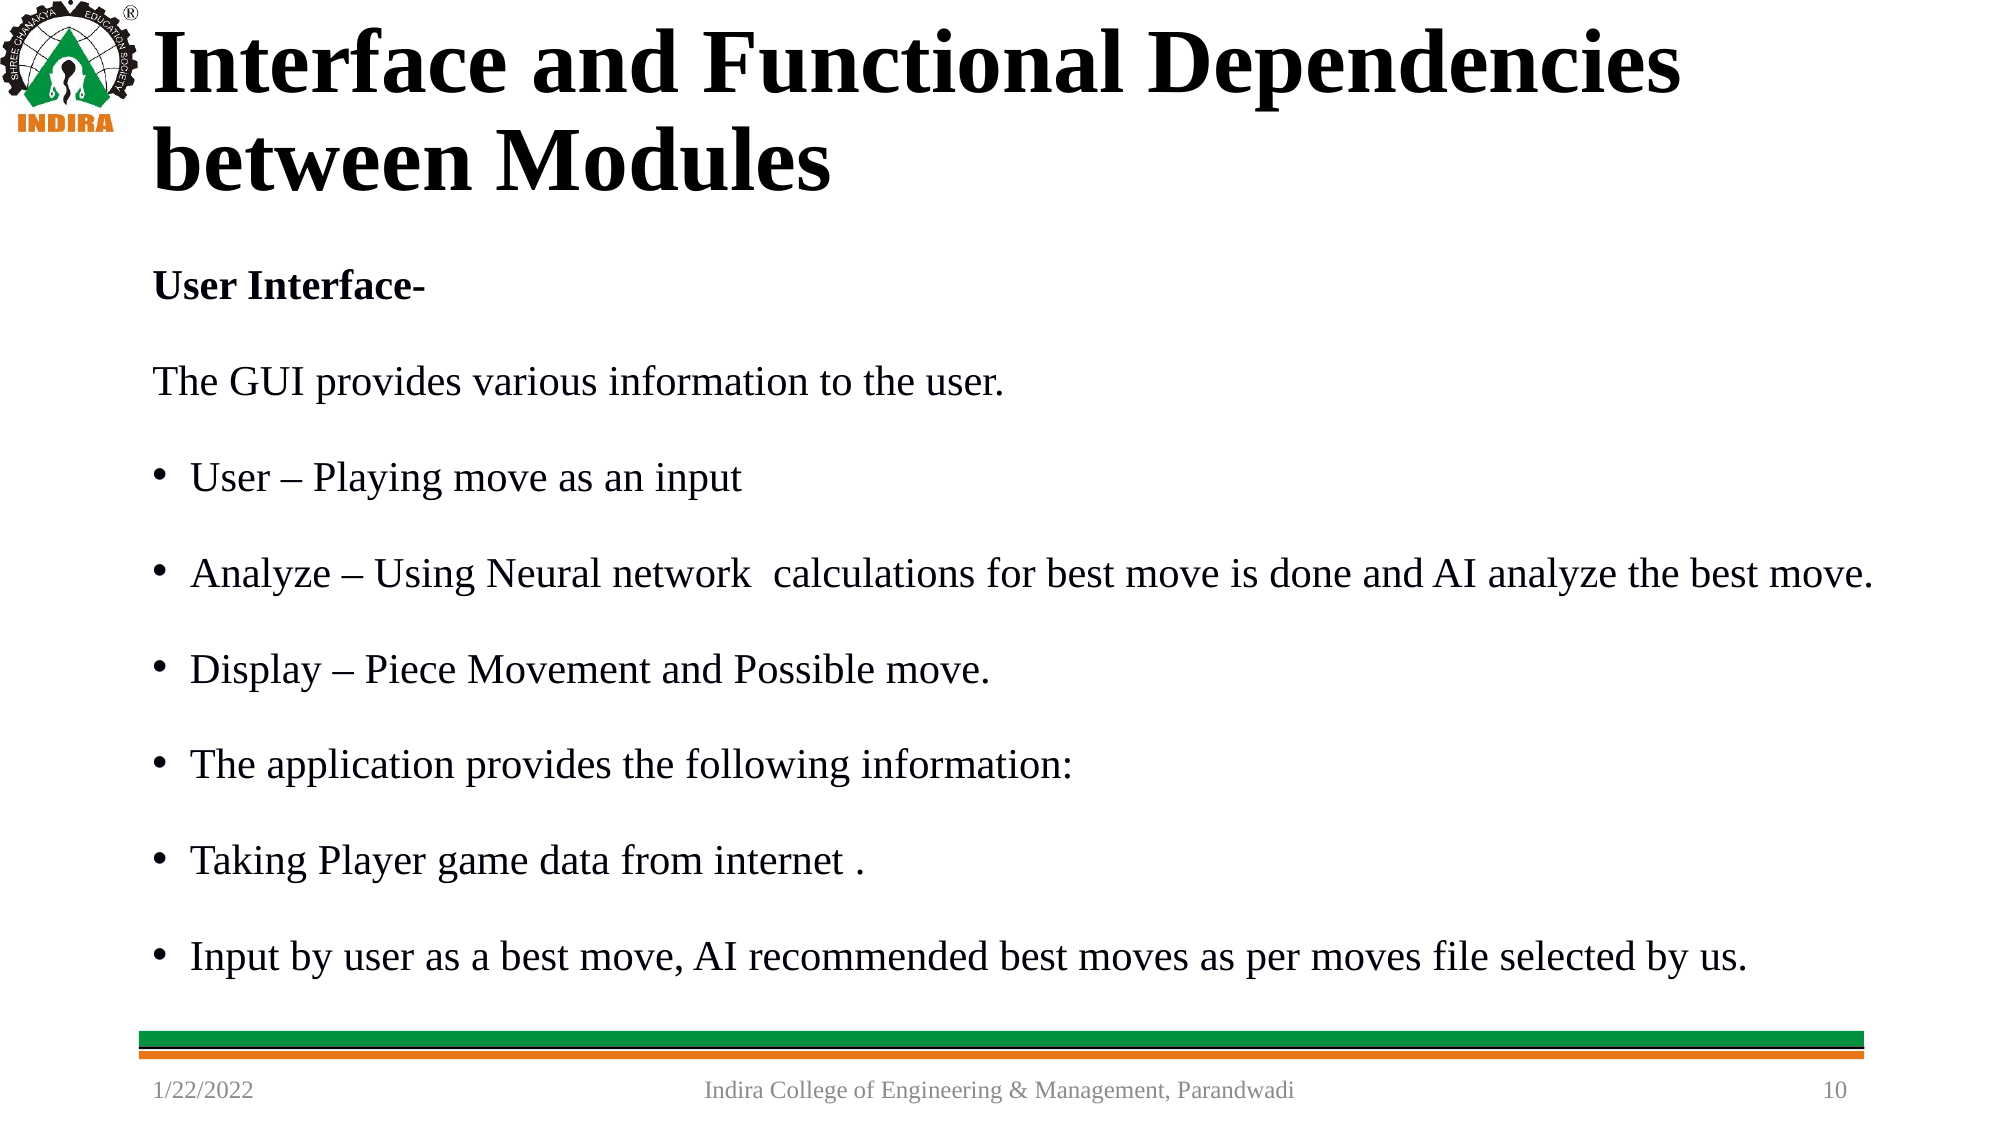

# Interface and Functional Dependencies between Modules
User Interface-
The GUI provides various information to the user.
User – Playing move as an input
Analyze – Using Neural network  calculations for best move is done and AI analyze the best move.
Display – Piece Movement and Possible move.
The application provides the following information:
Taking Player game data from internet .
Input by user as a best move, AI recommended best moves as per moves file selected by us.

1/22/2022
Indira College of Engineering & Management, Parandwadi
10